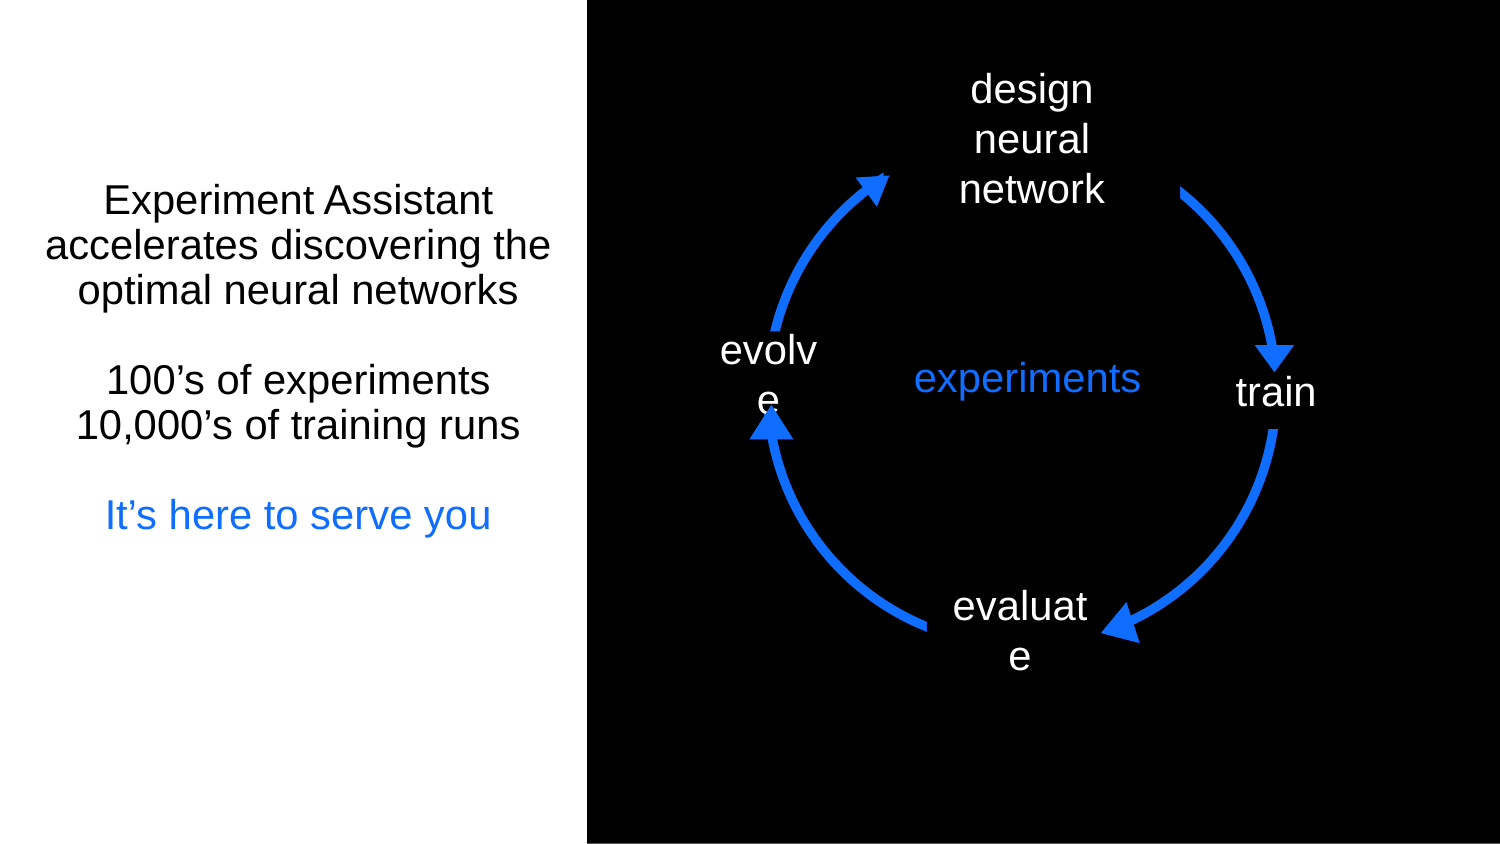

design
neural network
# Experiment Assistant accelerates discovering the optimal neural networks 100’s of experiments 10,000’s of training runs It’s here to serve you

experiments
evolve

train

evaluate